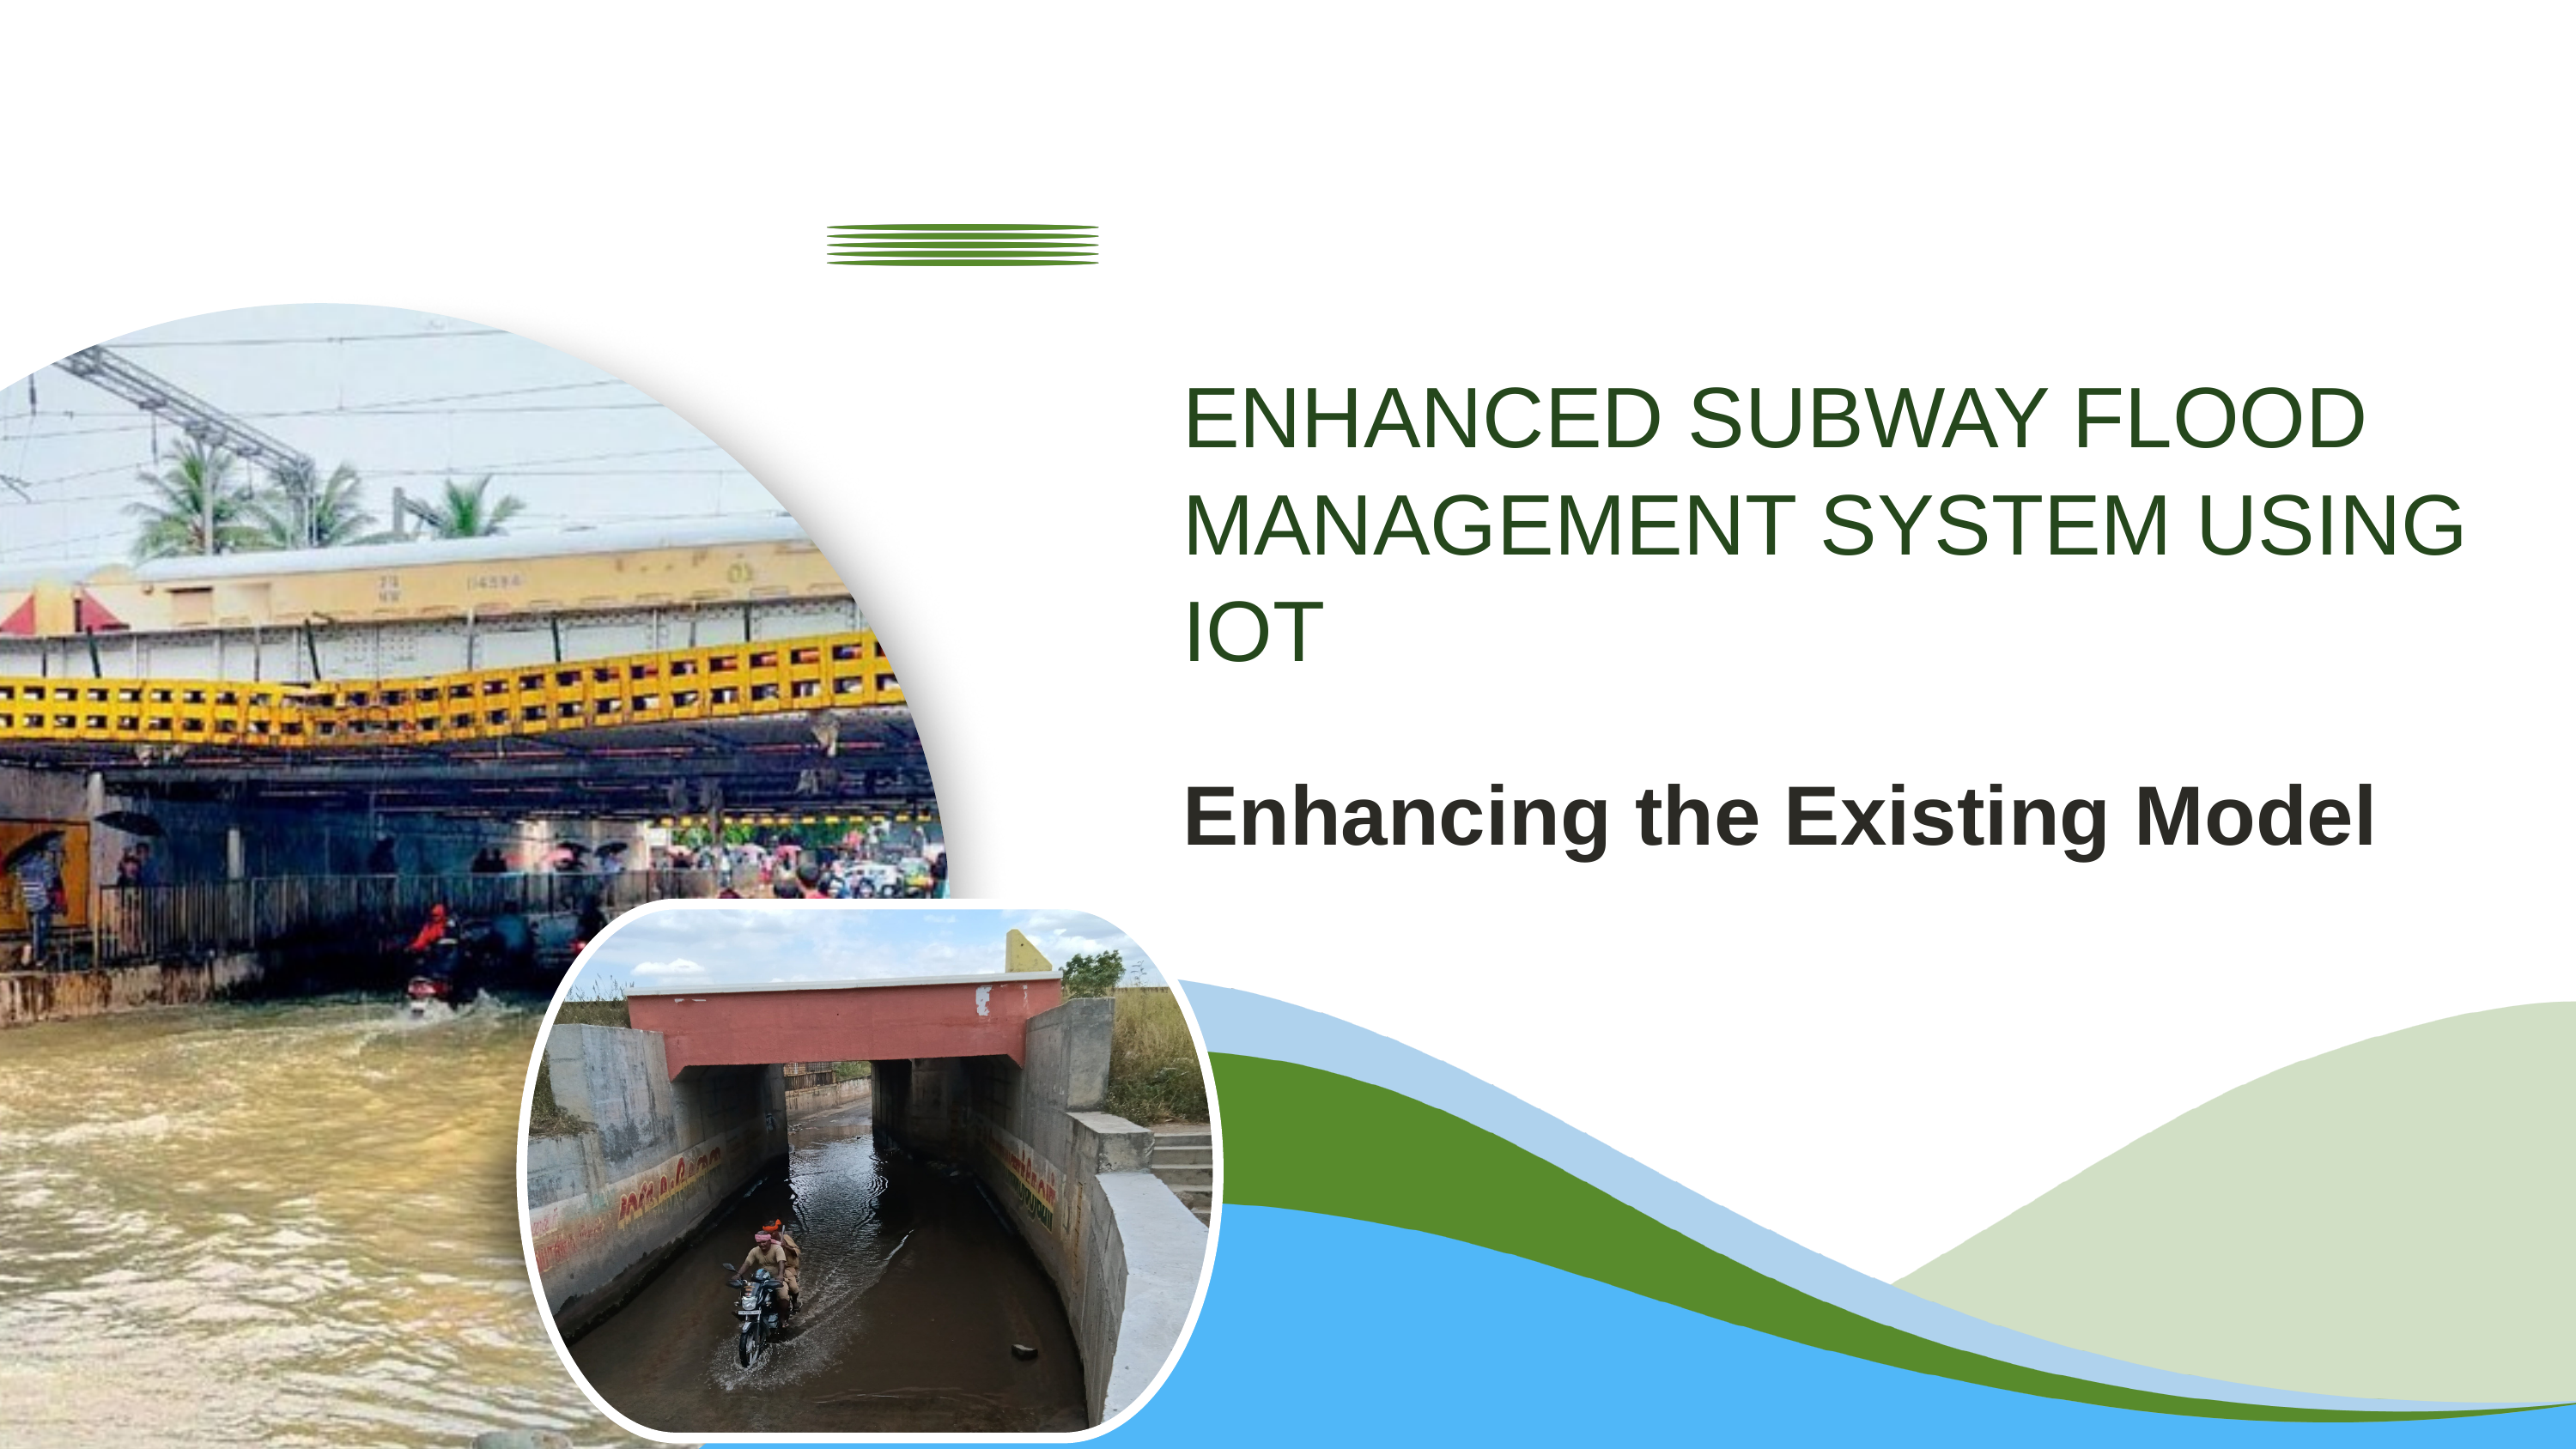

ENHANCED SUBWAY FLOOD MANAGEMENT SYSTEM USING IOT
Enhancing the Existing Model